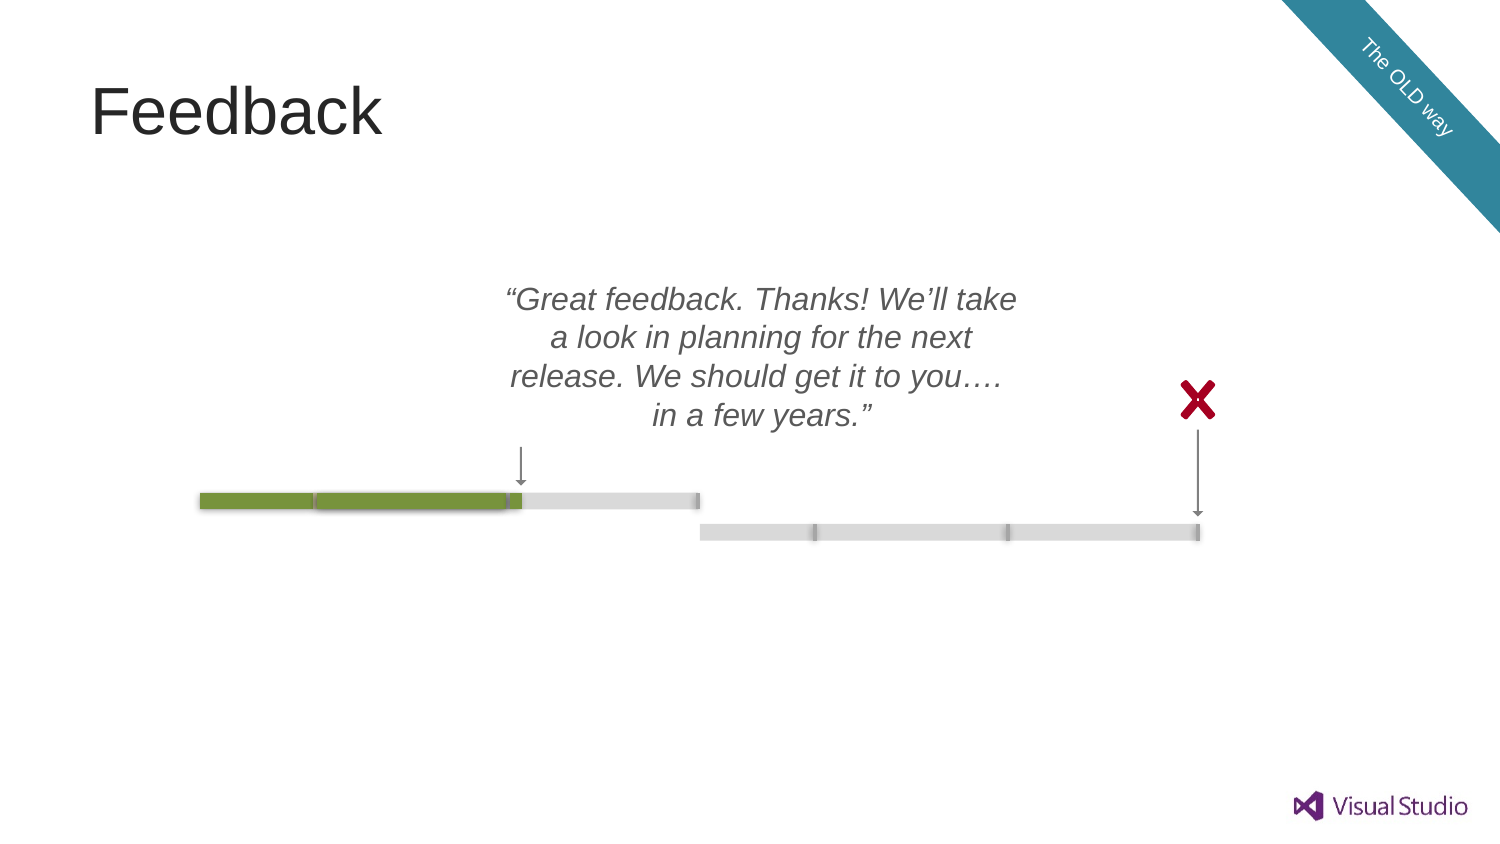

The OLD way
# Feedback
“Great feedback. Thanks! We’ll take a look in planning for the next release. We should get it to you….
in a few years.”